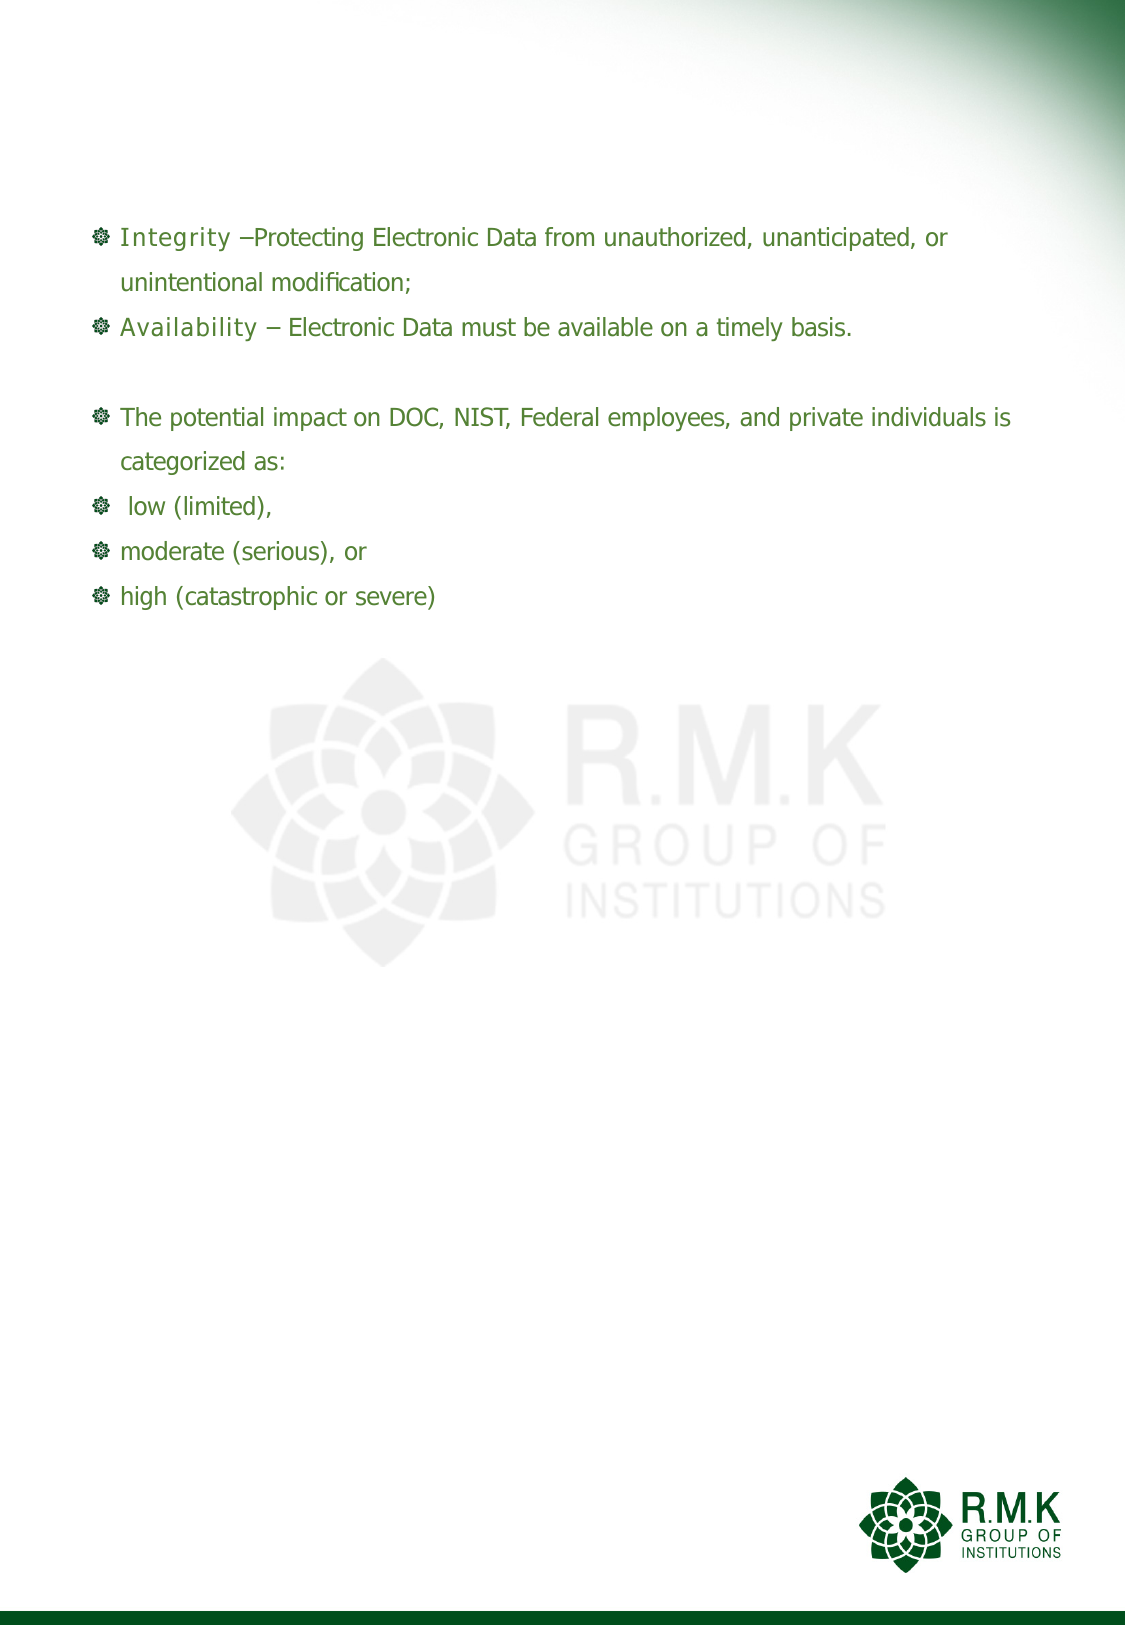

#

Integrity –Protecting Electronic Data from unauthorized, unanticipated, or unintentional modification;
Availability – Electronic Data must be available on a timely basis.

The potential impact on DOC, NIST, Federal employees, and private individuals is categorized as:
 low (limited),
moderate (serious), or
high (catastrophic or severe)